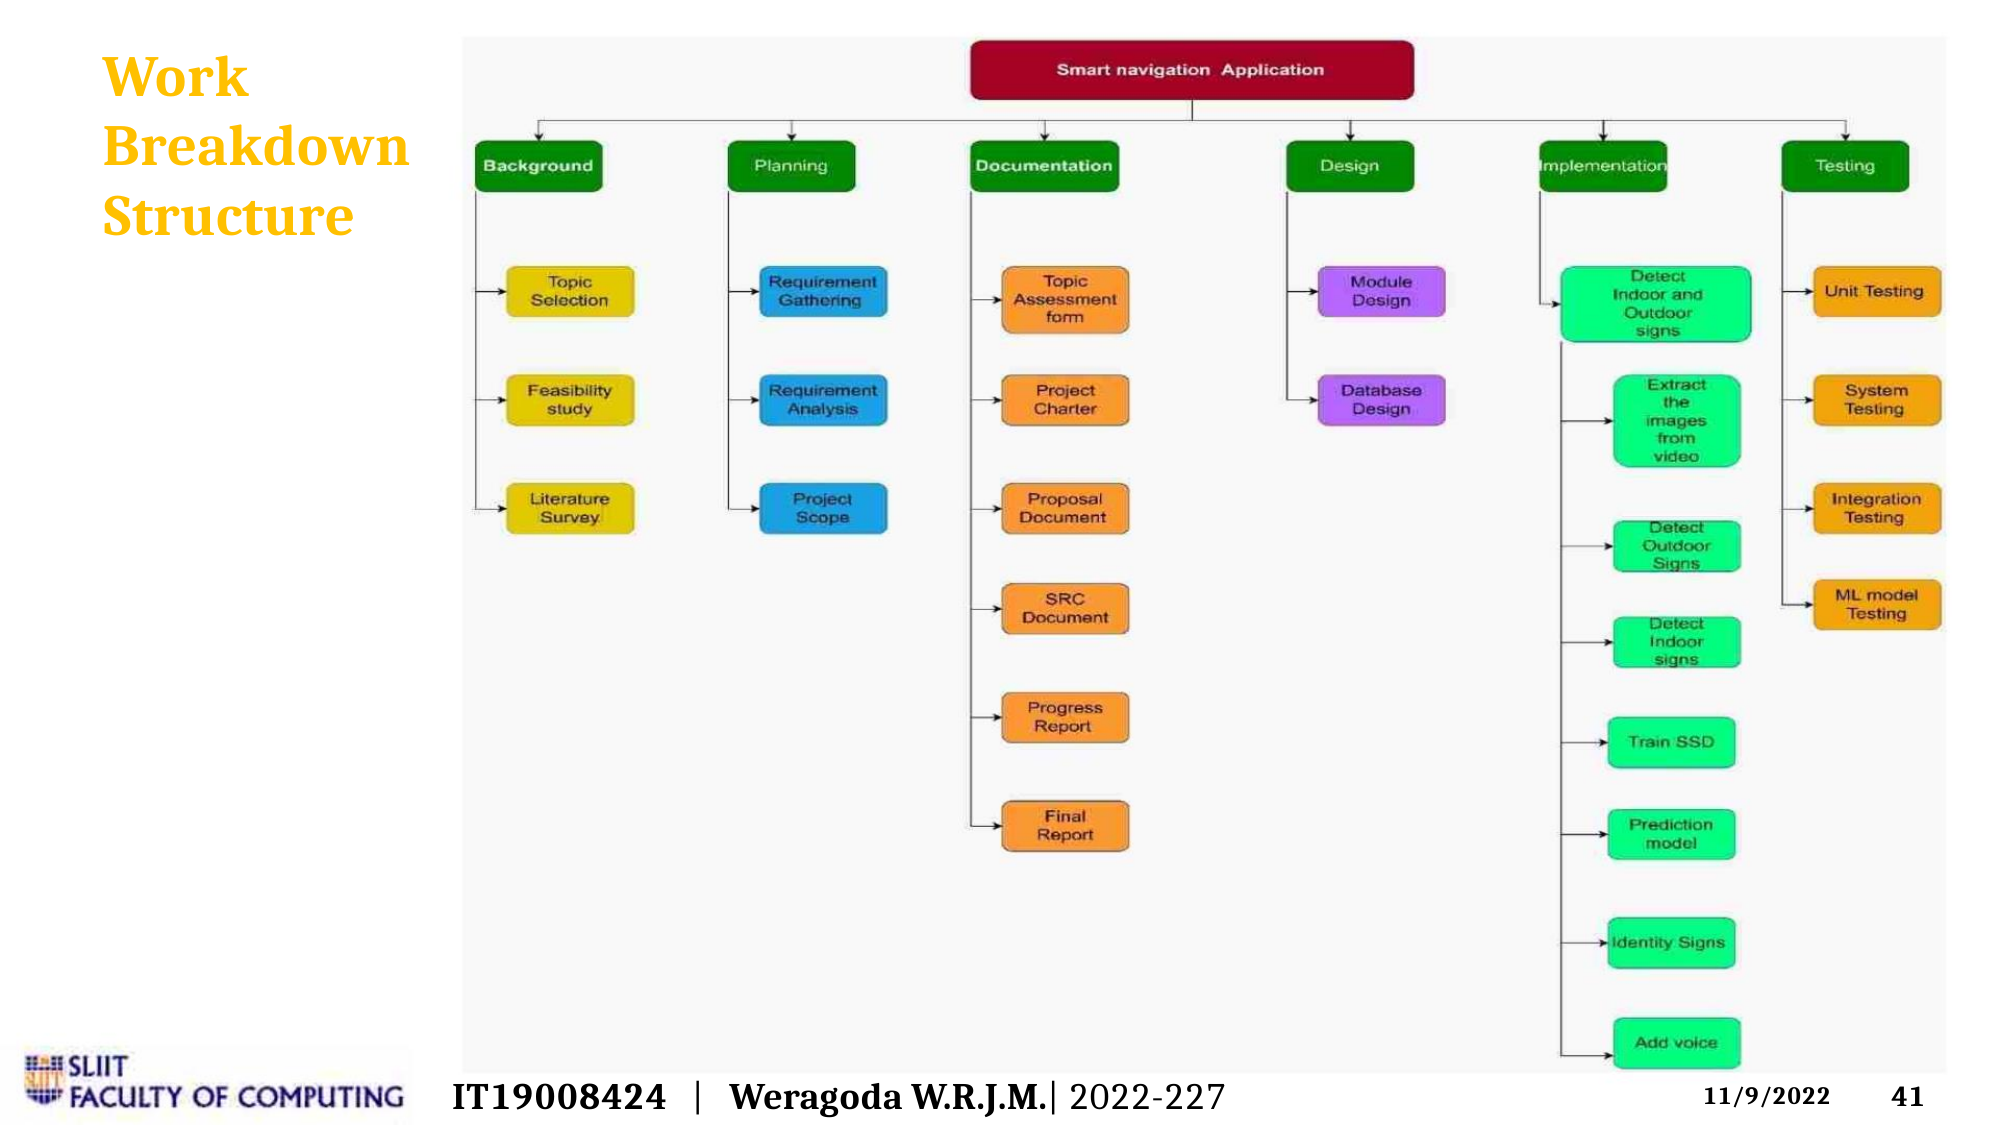

Work
Breakdown
Structure
IT19008424 | Weragoda W.R.J.M.| 2022-227
41
11/9/2022